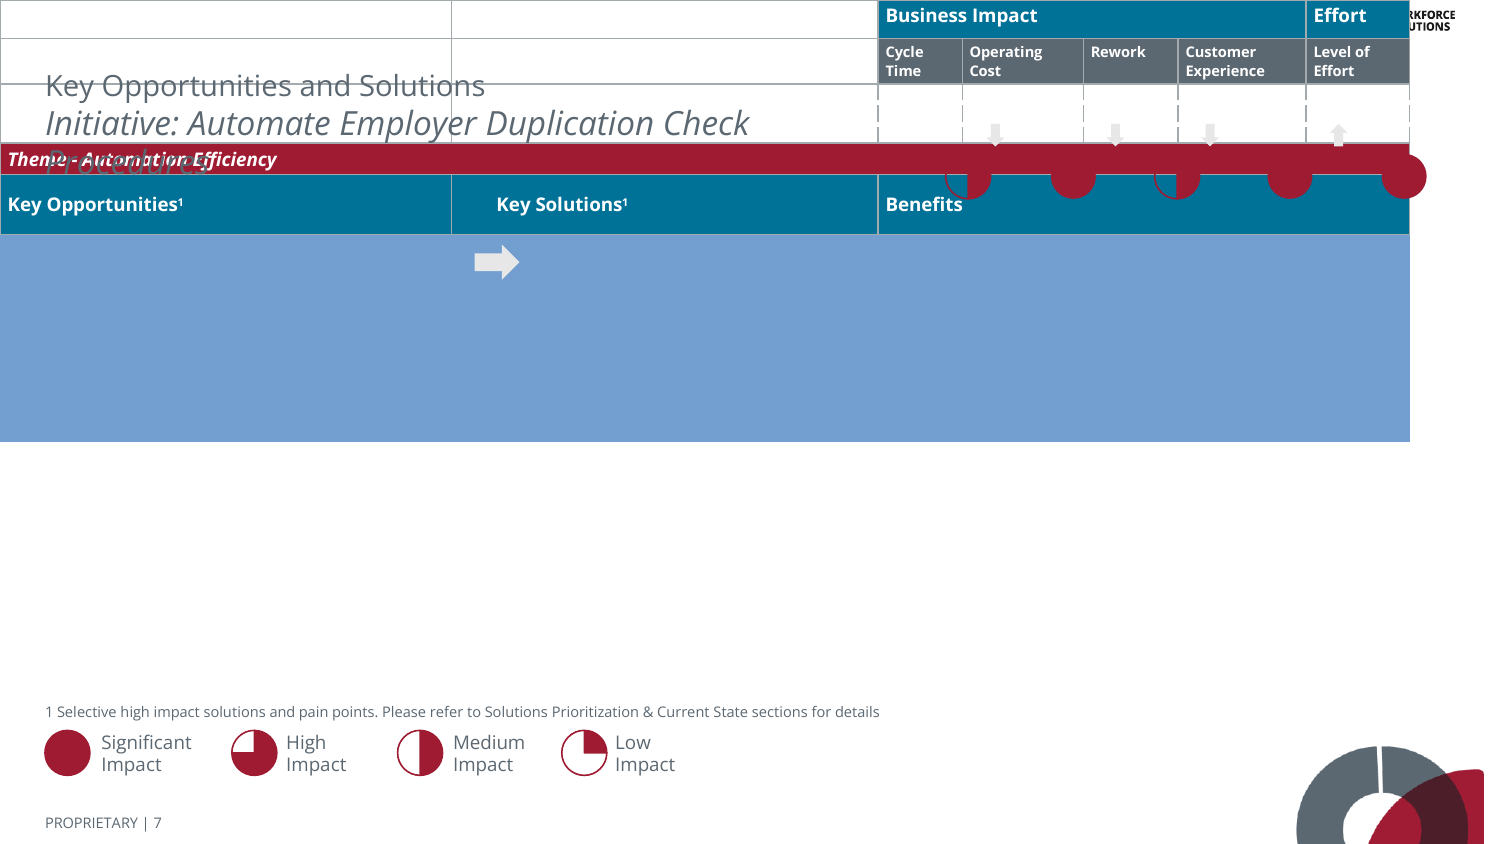

|  |  | Business Impact |  |  |  | Effort |
| --- | --- | --- | --- | --- | --- | --- |
|  |  | Cycle Time | Operating Cost | Rework | Customer Experience | Level of Effort |
|  |  |  |  |  |  |  |
| Theme - Automation Efficiency |  |  |  |  |  |  |
| Key Opportunities1 | Key Solutions1 | Benefits |  |  |  |  |
|  |  |  |  |  |  |  |
|  |  |  |  |  |  |  |
| Re-engineer the process to enable scalability by eliminating existing manual and time consuming review of all new TWN onboarding data to identify a subset of duplicates | Enhance onboarding process by implementing a product agnostic automated duplication check before initiating Employer set up to enhance review quality and decrease cycle time | Improved Customer Experience Reduction in Operating Cost Enhanced Data Integrity Initiative will enable: Reduction of double billing of Verifiers due to duplicate records Moves resolution of duplicate employers to the front of the waterfall Holistic view of a customer and all of their EWS solutions within SalesForce |  |  |  |  |
| Reduce the probability of the potential data leak risk that is associated with the process of extracting employee data to identify duplicate TWN onboarding for Employers | Implement process controls solution around the Employee data to support a secure manual review of the potential duplicates |  |  |  |  |  |
# Key Opportunities and Solutions
Initiative: Automate Employer Duplication Check Procedures

1 Selective high impact solutions and pain points. Please refer to Solutions Prioritization & Current State sections for details

Significant
Impact
High
Impact
Medium
Impact
Low
Impact